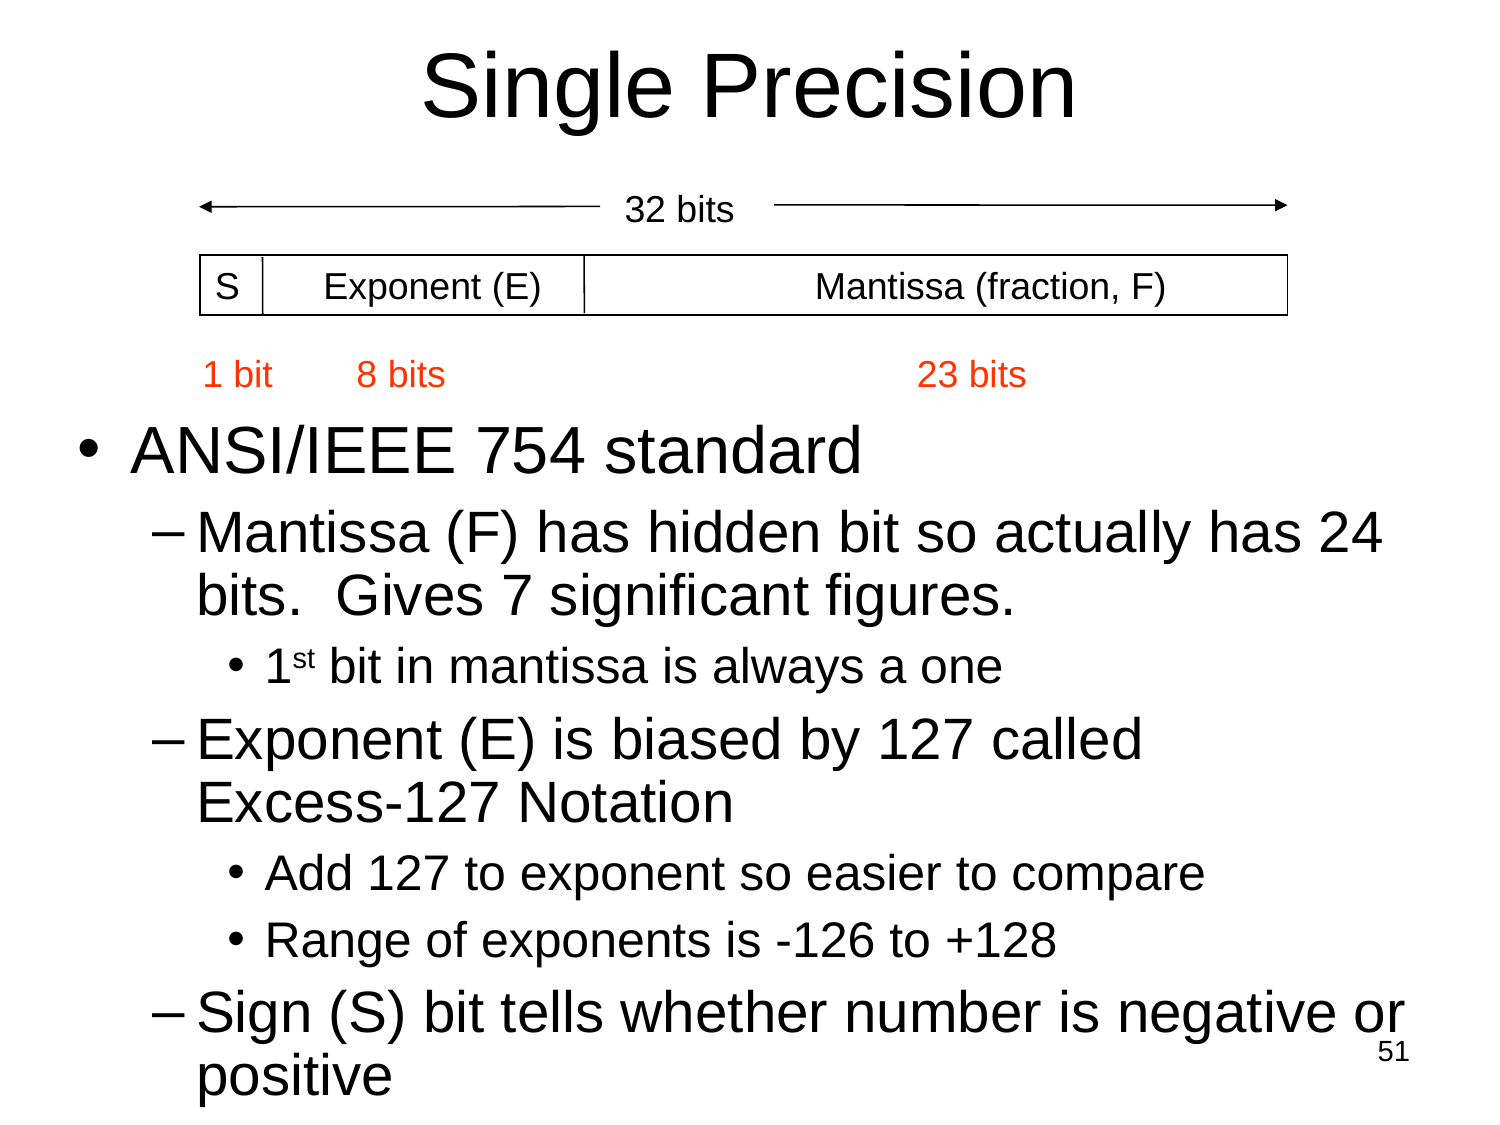

Single Precision
32 bits

S        Exponent (E)		Mantissa (fraction, F)

1 bit        8 bits                                             23 bits
ANSI/IEEE 754 standard
Mantissa (F) has hidden bit so actually has 24 bits.  Gives 7 significant figures.
1st bit in mantissa is always a one
Exponent (E) is biased by 127 called
Excess-127 Notation
Add 127 to exponent so easier to compare
Range of exponents is -126 to +128
Sign (S) bit tells whether number is negative or positive
51